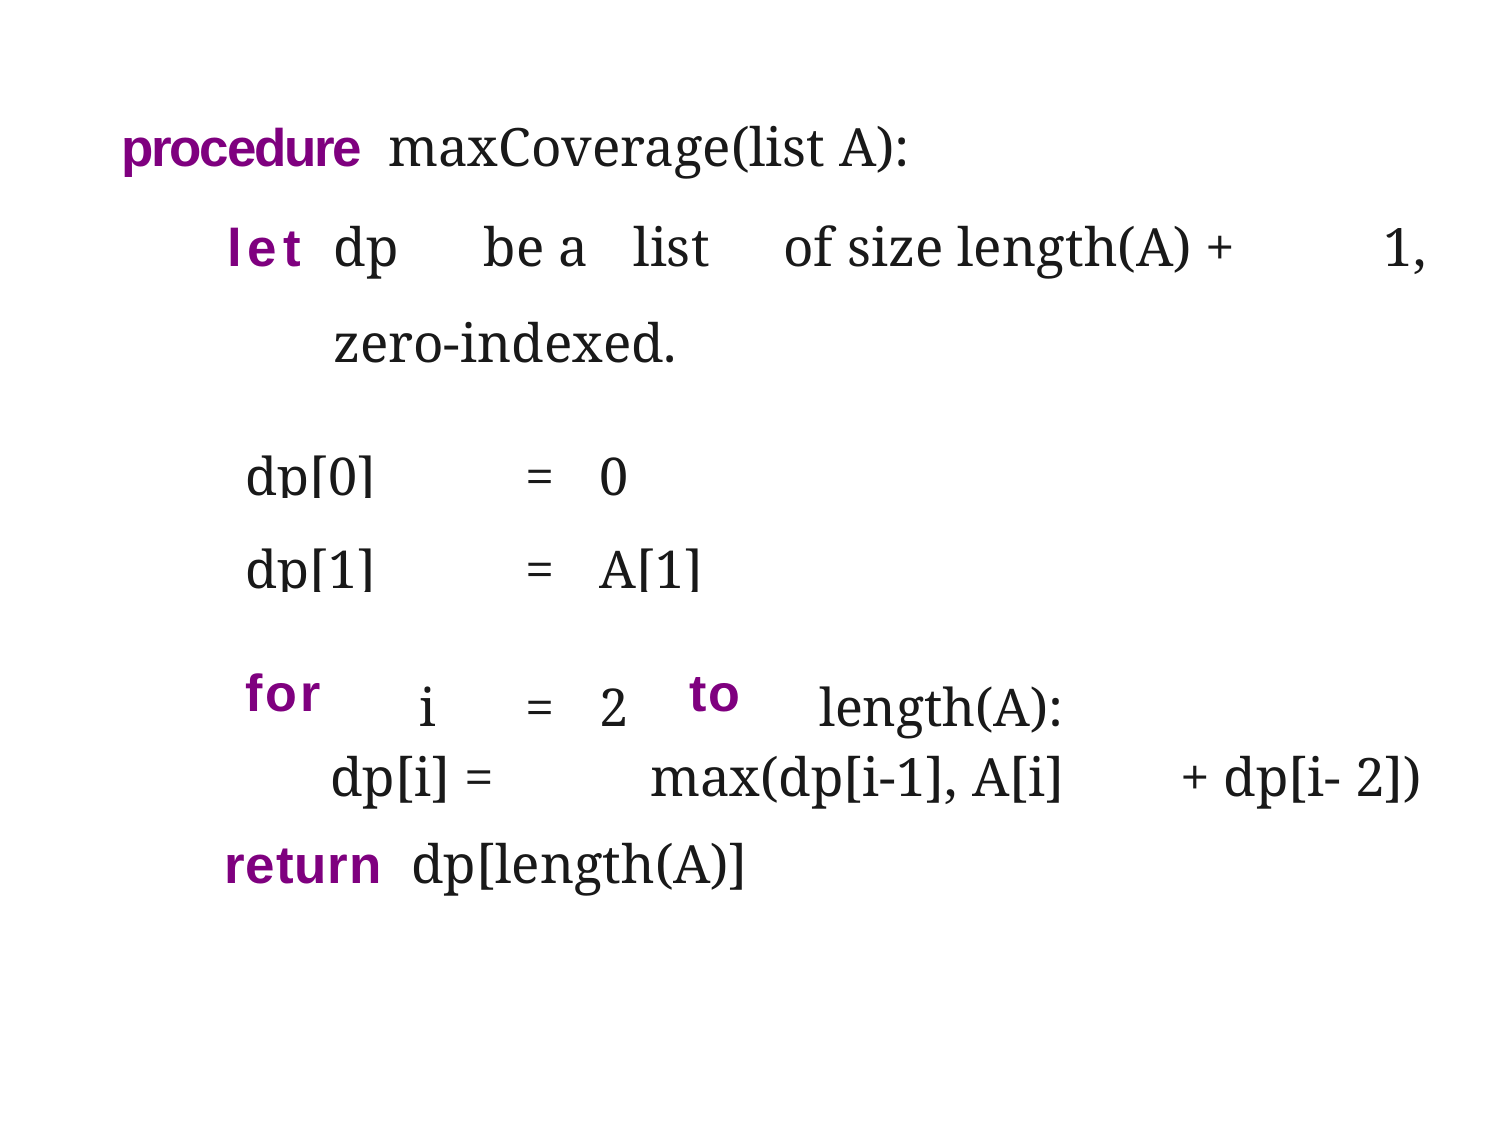

procedure	maxCoverage(list A):
let	dp	be a	list	of size length(A) +	1,  zero-indexed.
| dp[0] |  | = | 0 |  |  |
| --- | --- | --- | --- | --- | --- |
| dp[1] |  | = | A[1] |  |  |
| for | i | = | 2 | to | length(A): |
dp[i] =	max(dp[i-1], A[i]	+ dp[i- 2])
return	dp[length(A)]